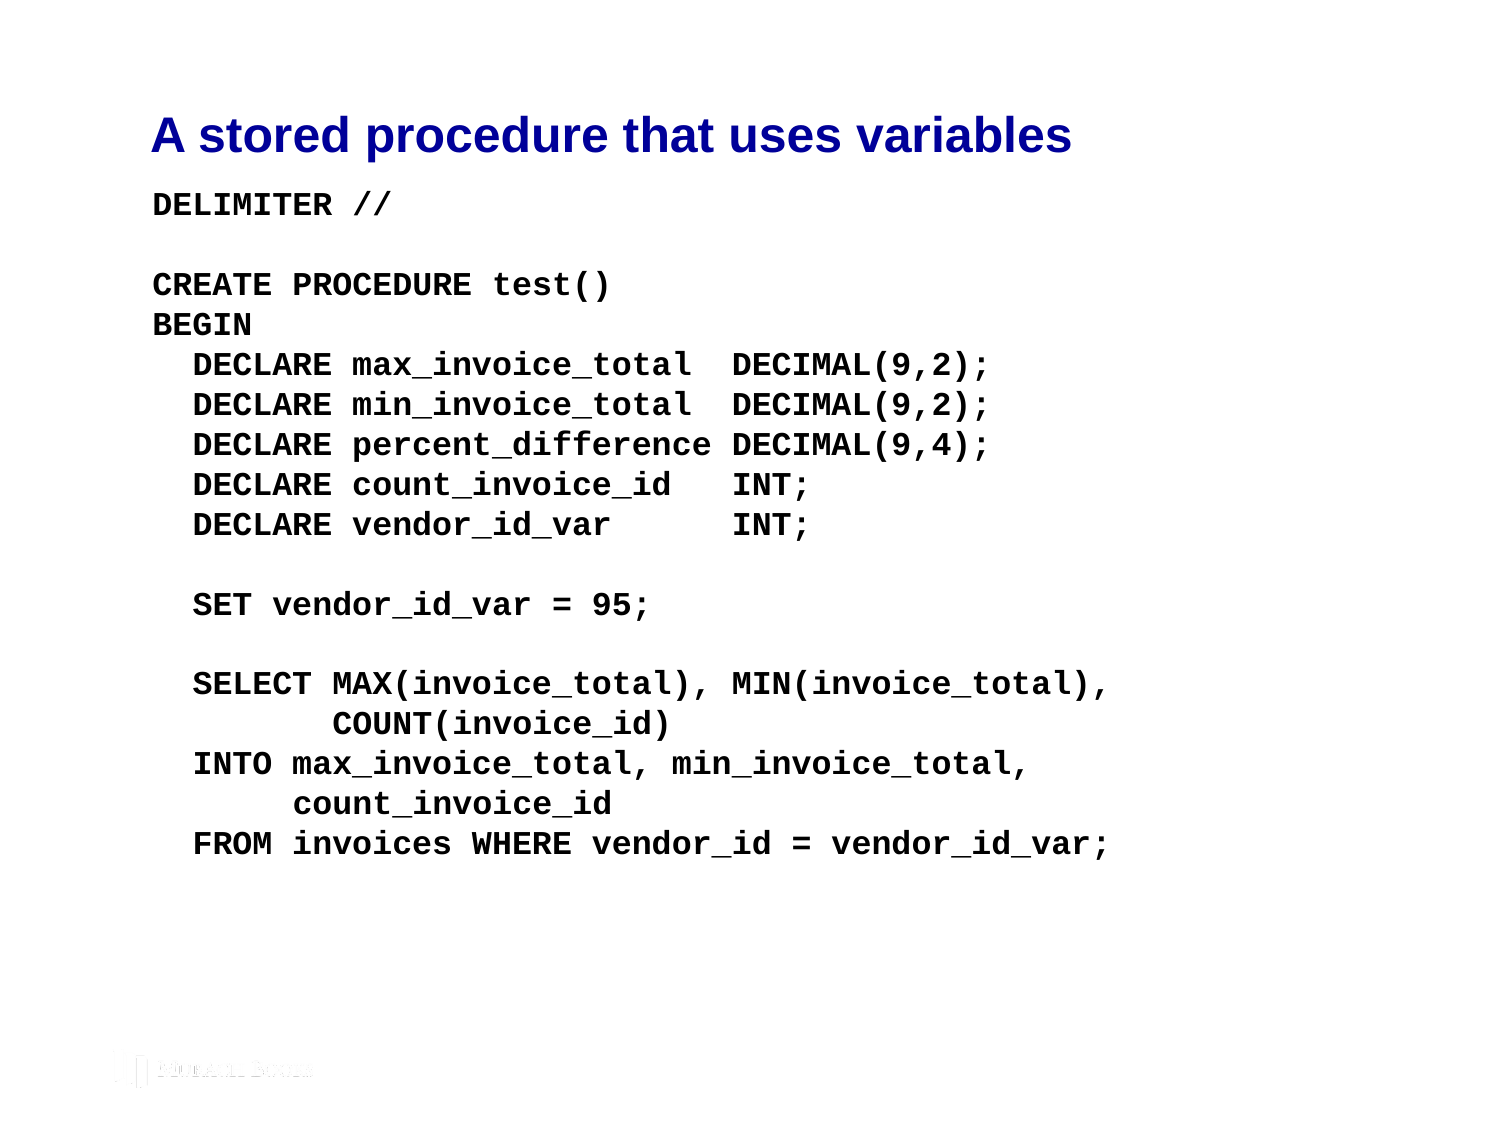

# A stored procedure that uses variables
DELIMITER //

CREATE PROCEDURE test()
BEGIN
  DECLARE max_invoice_total  DECIMAL(9,2);
  DECLARE min_invoice_total  DECIMAL(9,2);
  DECLARE percent_difference DECIMAL(9,4);
  DECLARE count_invoice_id   INT;
  DECLARE vendor_id_var      INT;

  SET vendor_id_var = 95;

  SELECT MAX(invoice_total), MIN(invoice_total),
         COUNT(invoice_id)
  INTO max_invoice_total, min_invoice_total,
       count_invoice_id
  FROM invoices WHERE vendor_id = vendor_id_var;

© 2019, Mike Murach & Associates, Inc.
Murach’s MySQL 3rd Edition

C13, Slide 130